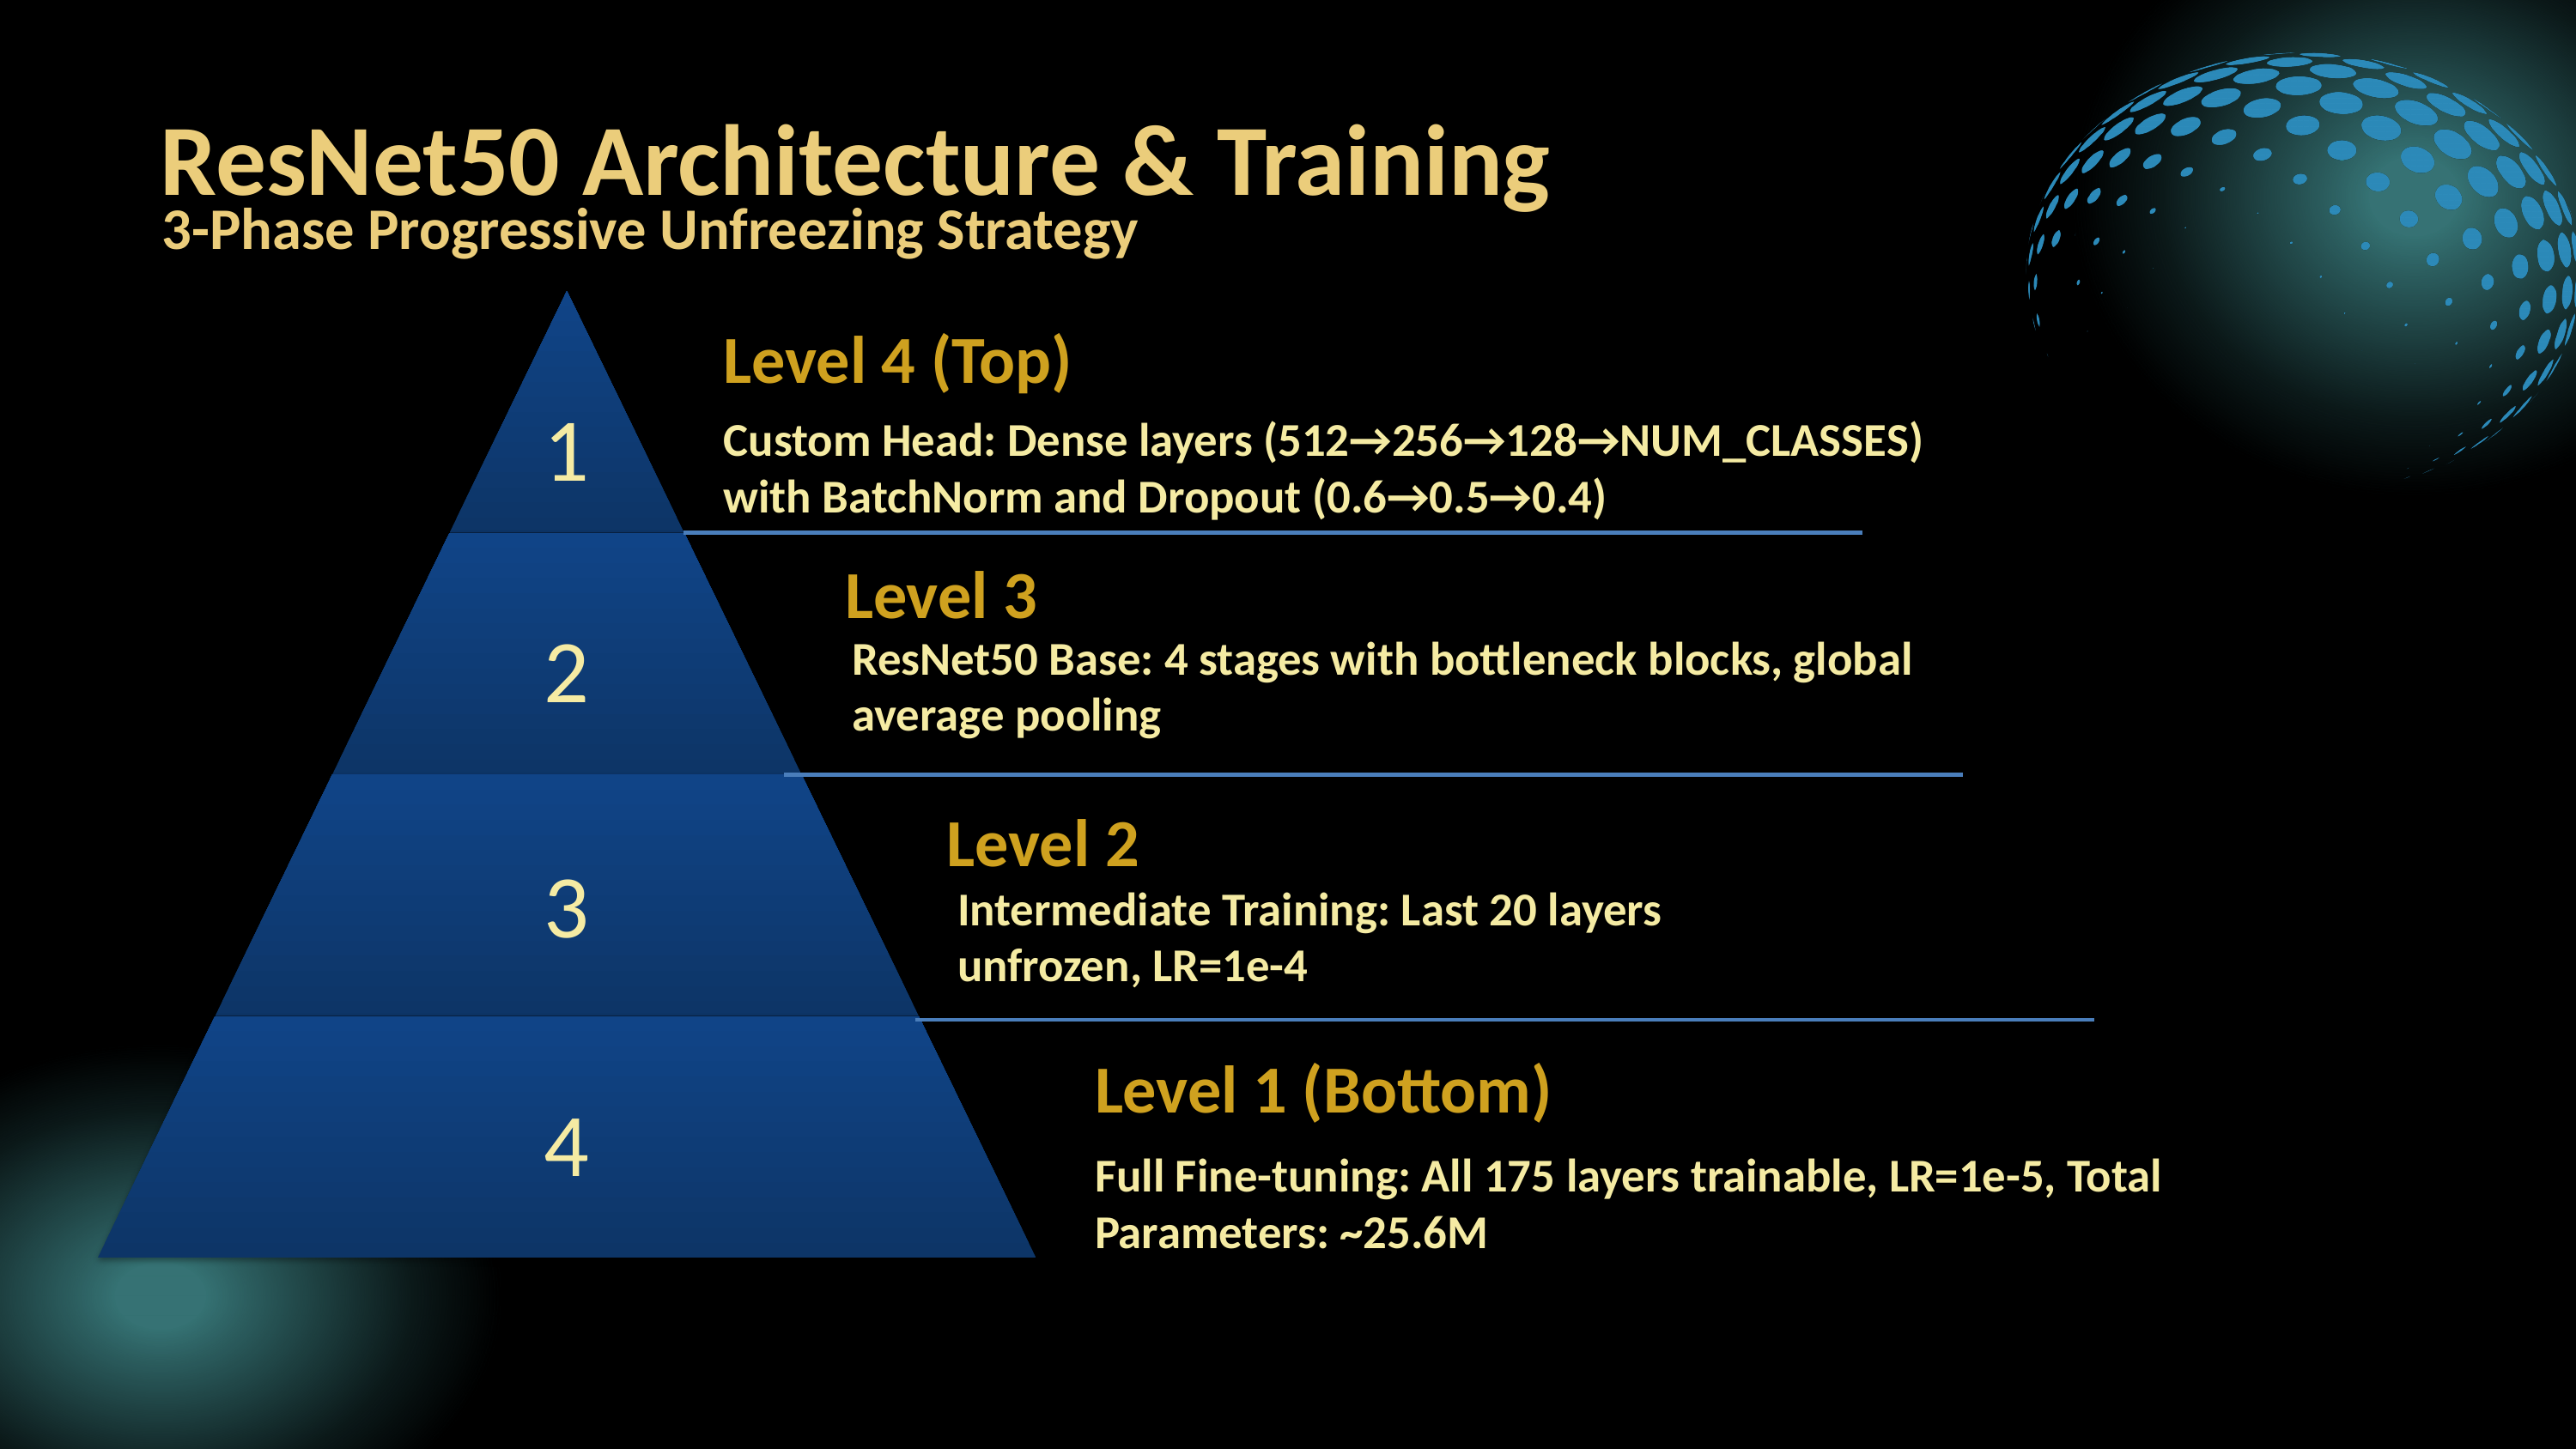

ResNet50 Architecture & Training

3-Phase Progressive Unfreezing Strategy
1
2
3
4
Level 4 (Top)
Custom Head: Dense layers (512→256→128→NUM_CLASSES) with BatchNorm and Dropout (0.6→0.5→0.4)
Level 3
ResNet50 Base: 4 stages with bottleneck blocks, global average pooling
Level 2
Intermediate Training: Last 20 layers unfrozen, LR=1e-4
Level 1 (Bottom)

www.reallygreatsite.com
Full Fine-tuning: All 175 layers trainable, LR=1e-5, Total Parameters: ~25.6M